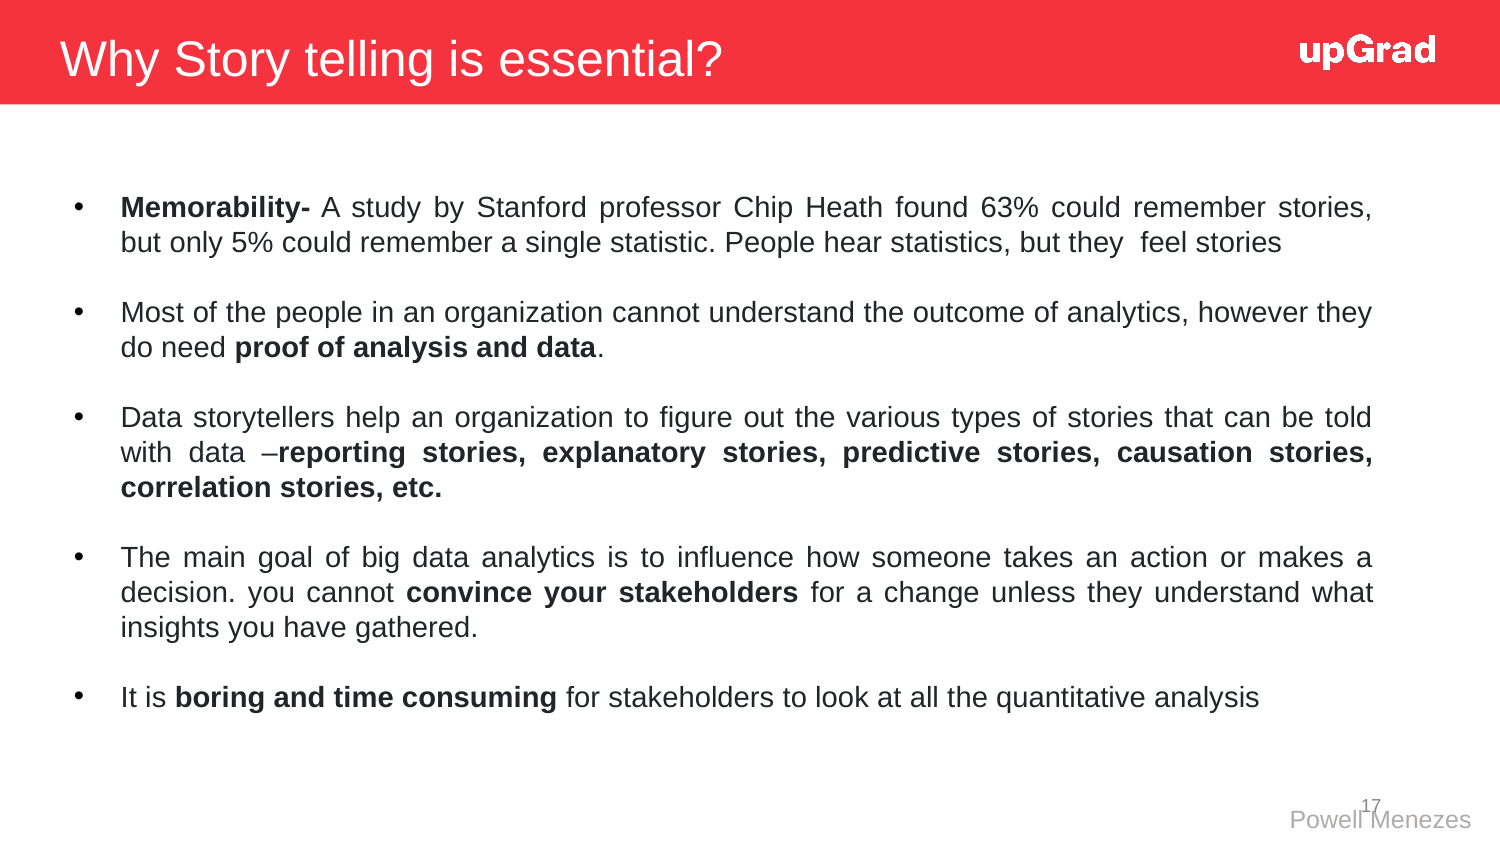

# Why Story telling is essential?
Memorability- A study by Stanford professor Chip Heath found 63% could remember stories, but only 5% could remember a single statistic. People hear statistics, but they  feel stories

Most of the people in an organization cannot understand the outcome of analytics, however they do need proof of analysis and data.

Data storytellers help an organization to figure out the various types of stories that can be told with data –reporting stories, explanatory stories, predictive stories, causation stories, correlation stories, etc.

The main goal of big data analytics is to influence how someone takes an action or makes a decision. you cannot convince your stakeholders for a change unless they understand what insights you have gathered.

It is boring and time consuming for stakeholders to look at all the quantitative analysis
17
Powell Menezes